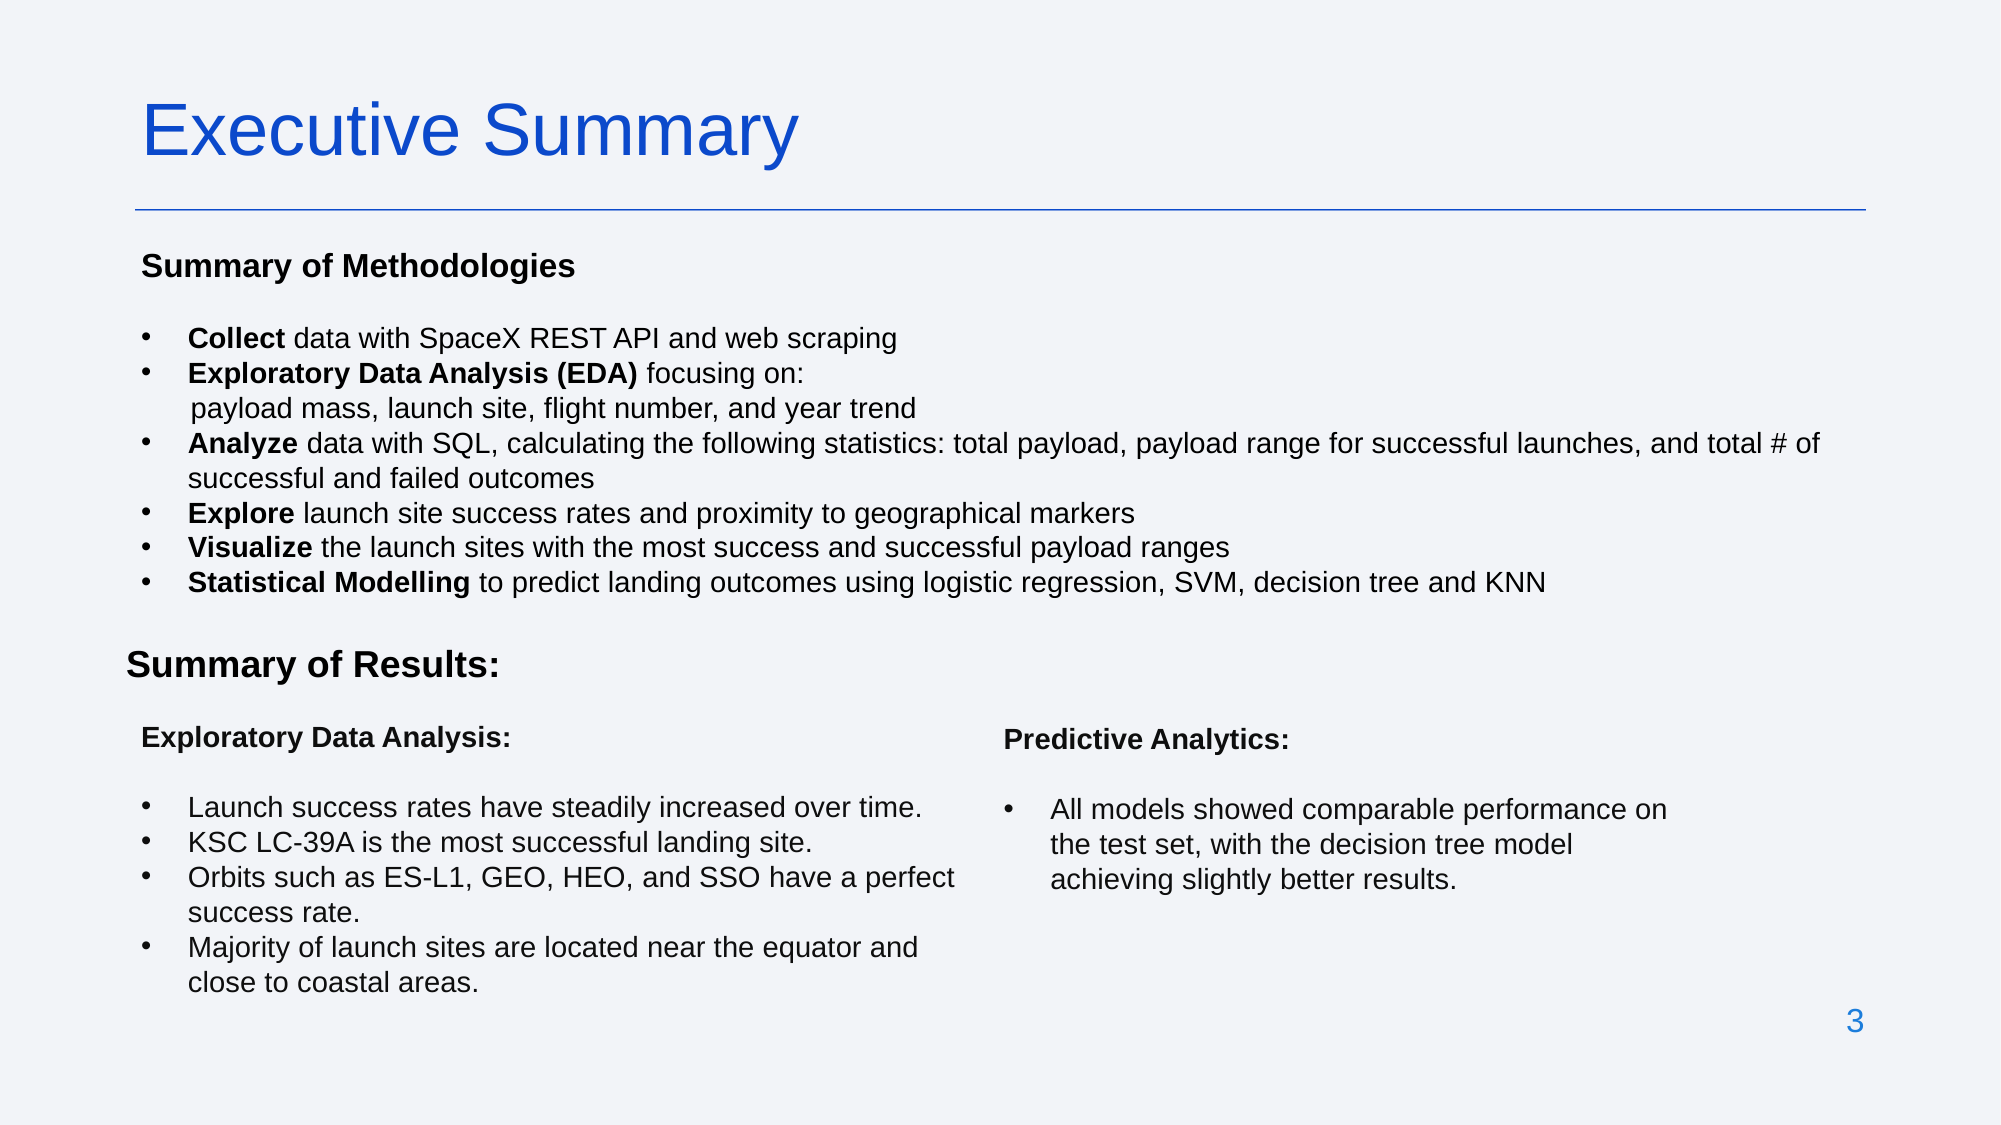

Executive Summary
Summary of Methodologies

Collect data with SpaceX REST API and web scraping
Exploratory Data Analysis (EDA) focusing on:
      payload mass, launch site, flight number, and year trend
Analyze data with SQL, calculating the following statistics: total payload, payload range for successful launches, and total # of successful and failed outcomes
Explore launch site success rates and proximity to geographical markers
Visualize the launch sites with the most success and successful payload ranges
Statistical Modelling to predict landing outcomes using logistic regression, SVM, decision tree and KNN

Summary of Results:
Exploratory Data Analysis:

Launch success rates have steadily increased over time.
KSC LC-39A is the most successful landing site.
Orbits such as ES-L1, GEO, HEO, and SSO have a perfect success rate.
Majority of launch sites are located near the equator and close to coastal areas.

Predictive Analytics:

All models showed comparable performance on the test set, with the decision tree model achieving slightly better results.
3